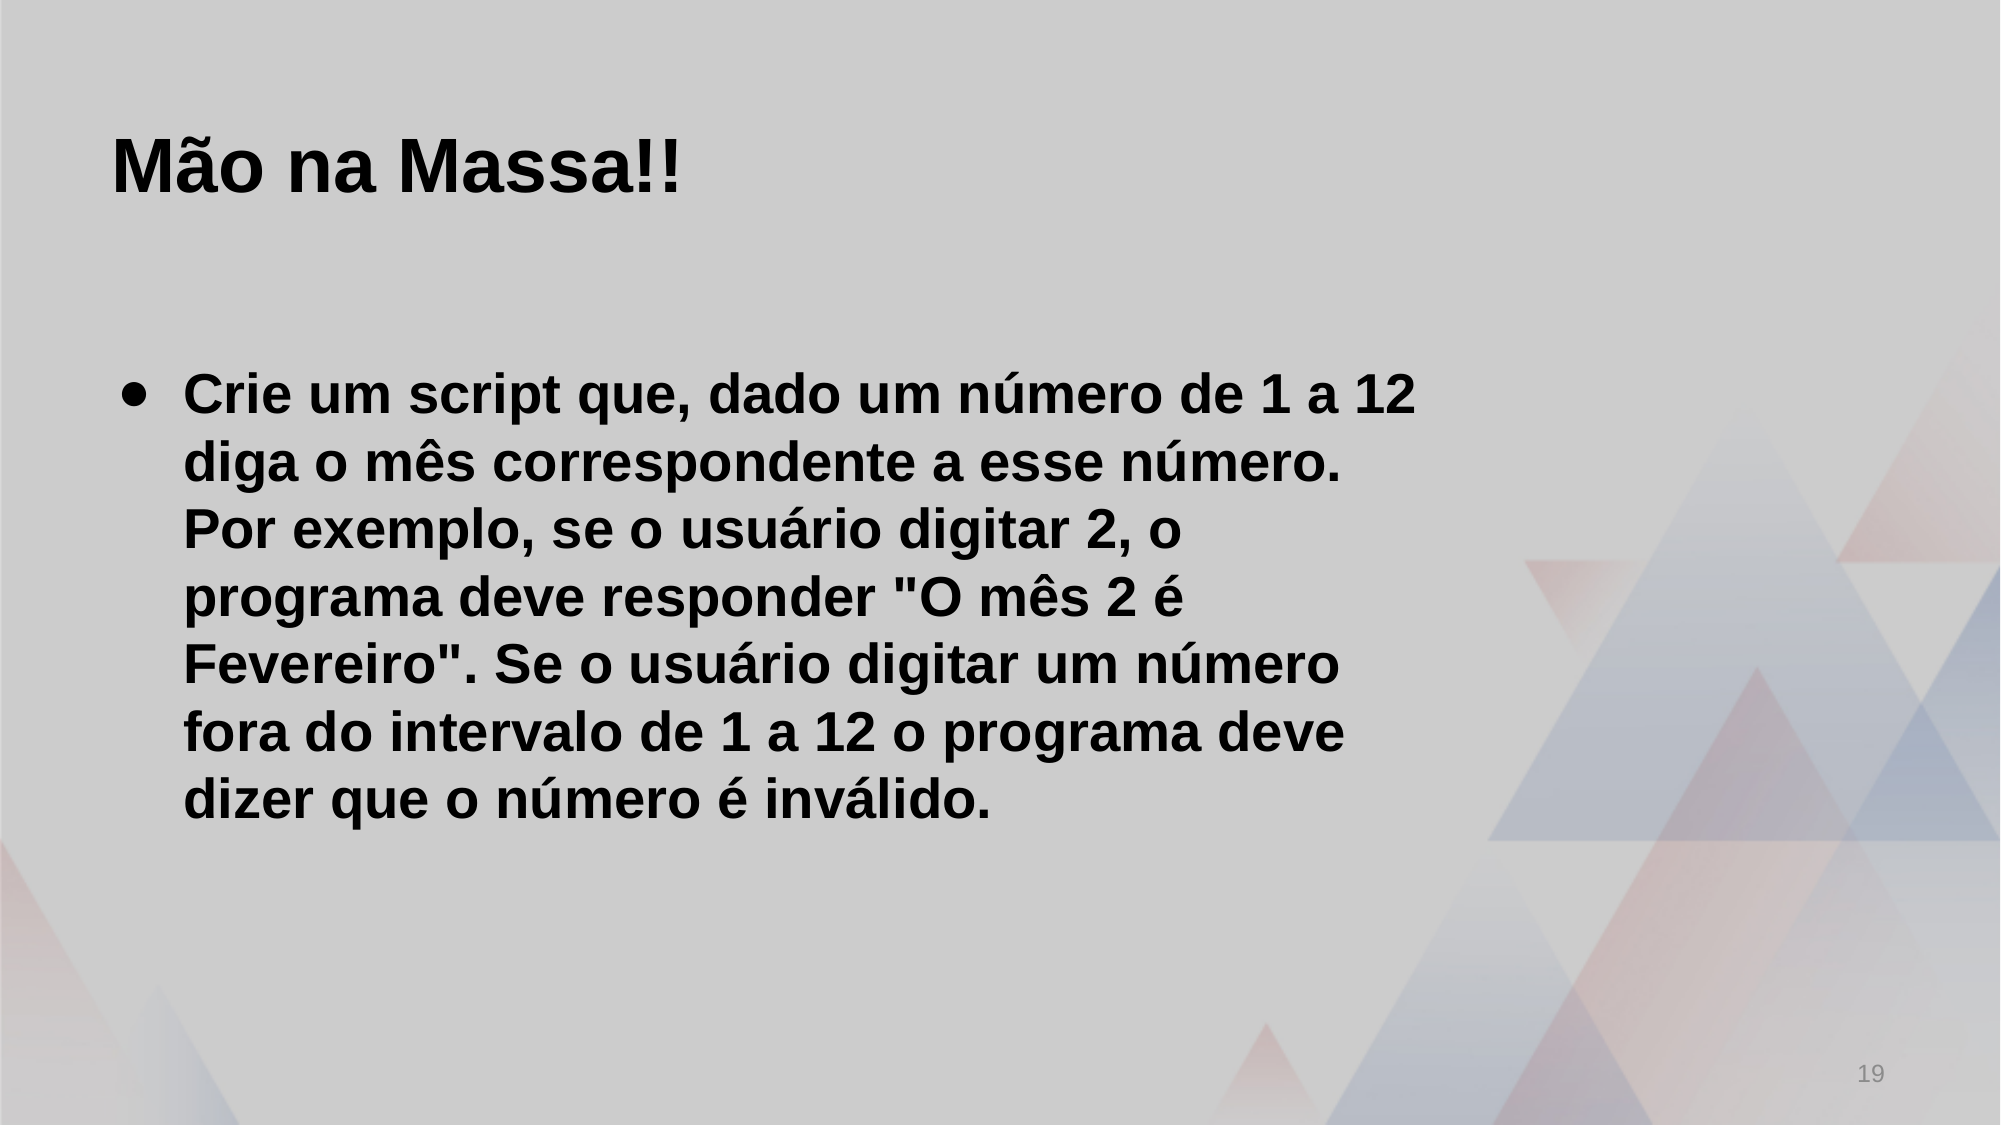

# Mão na Massa!!
Crie um script que, dado um número de 1 a 12 diga o mês correspondente a esse número. Por exemplo, se o usuário digitar 2, o programa deve responder "O mês 2 é Fevereiro". Se o usuário digitar um número fora do intervalo de 1 a 12 o programa deve dizer que o número é inválido.

19